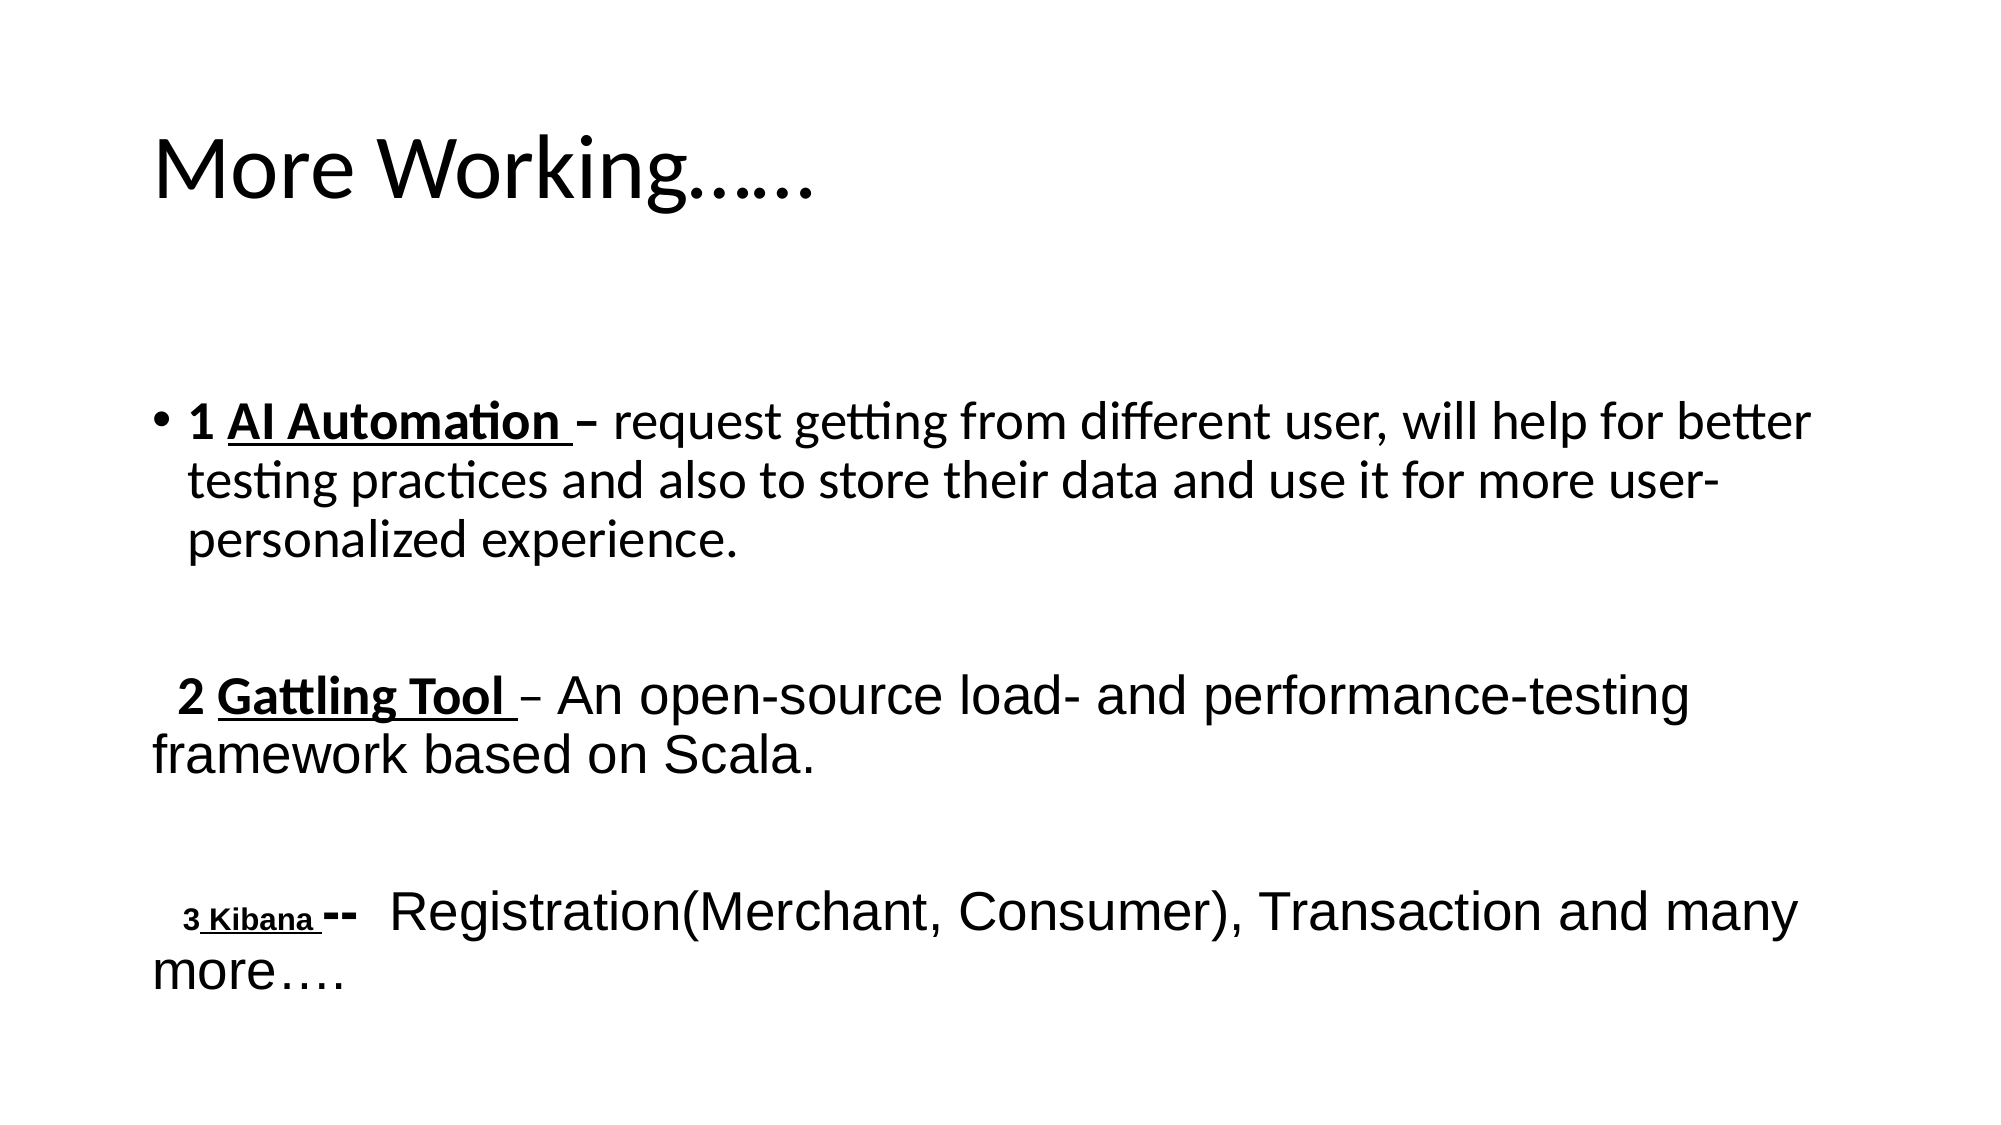

# More Working……

1 AI Automation – request getting from different user, will help for better testing practices and also to store their data and use it for more user-personalized experience.

  2 Gattling Tool – An open-source load- and performance-testing framework based on Scala.

  3 Kibana --  Registration(Merchant, Consumer), Transaction and many more….